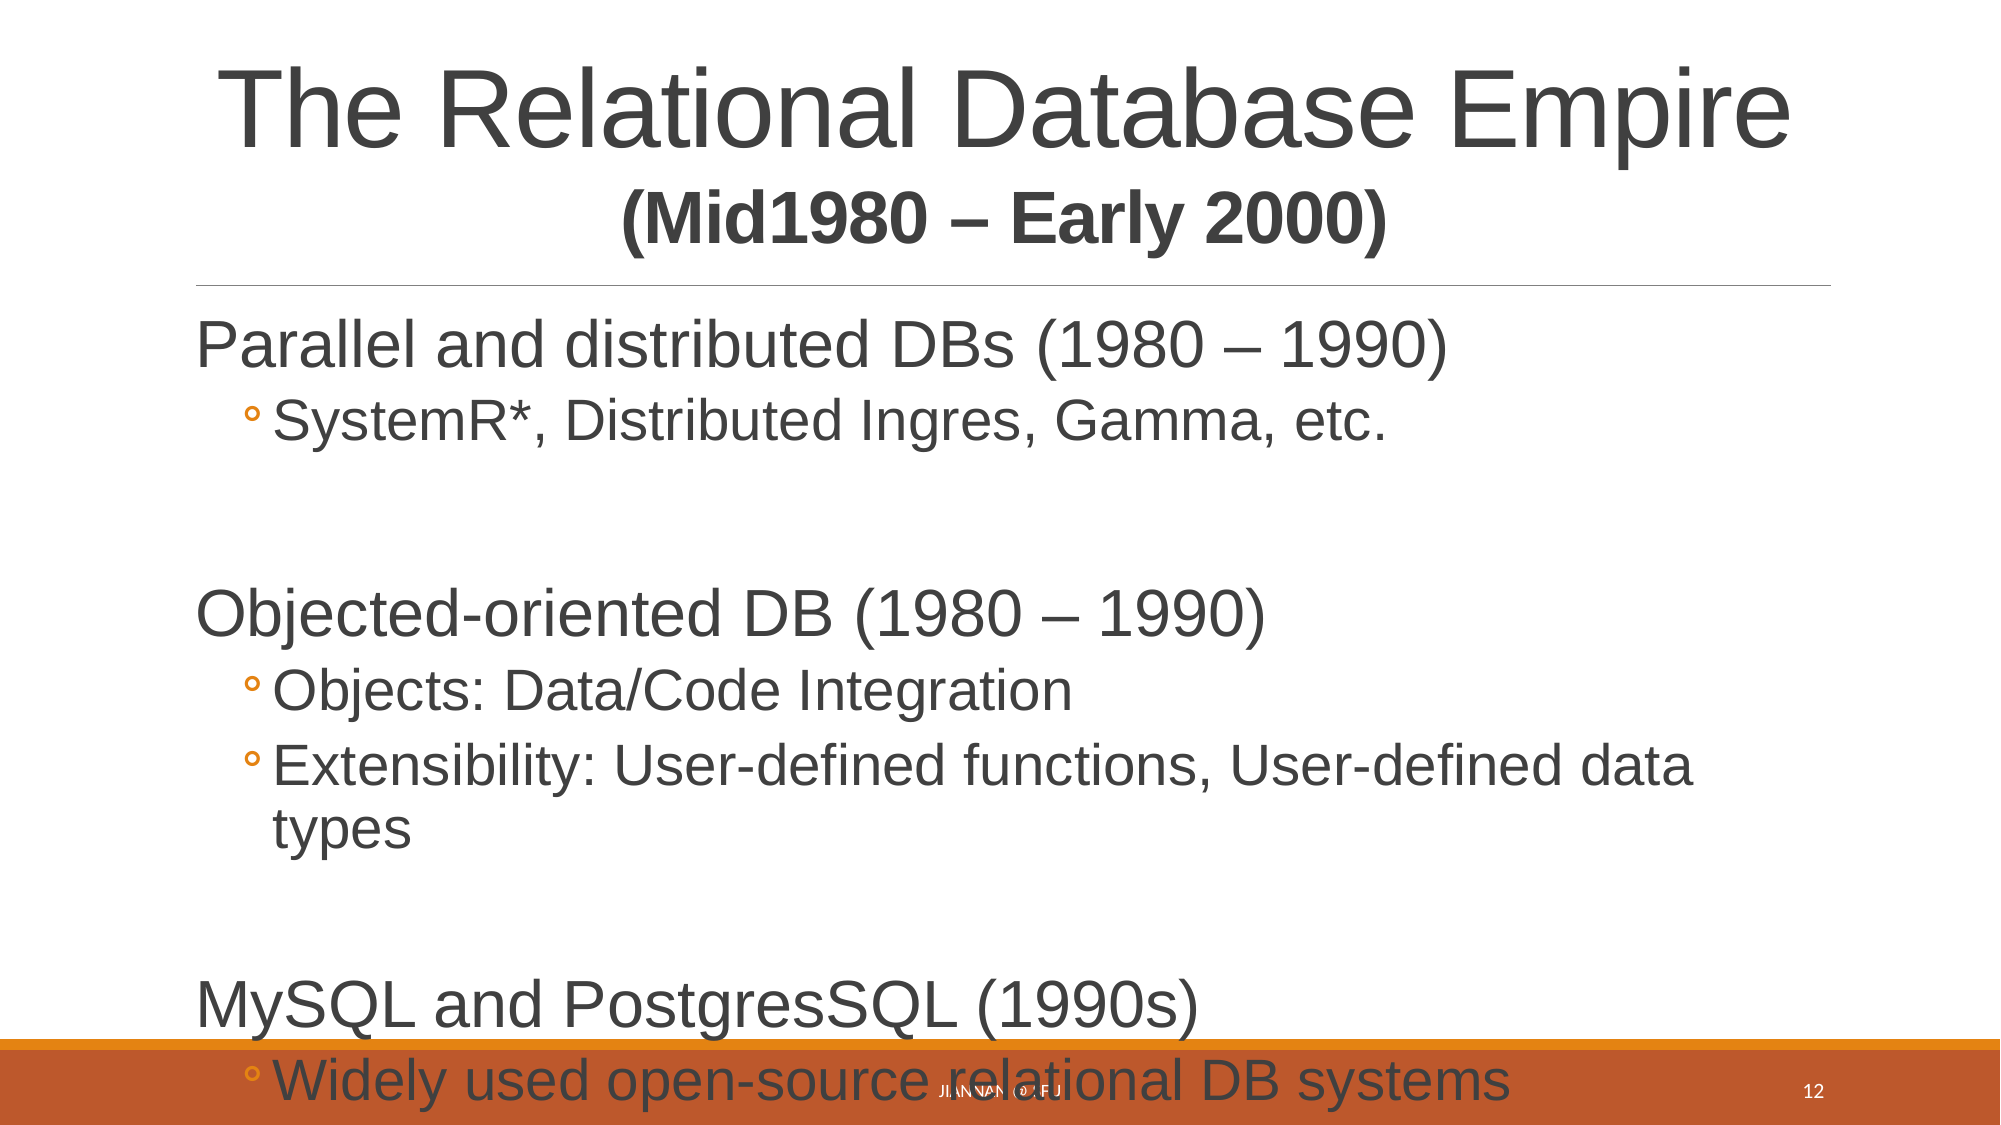

# The Relational Database Empire (Mid1980 – Early 2000)
Parallel and distributed DBs (1980 – 1990)
SystemR*, Distributed Ingres, Gamma, etc.

Objected-oriented DB (1980 – 1990)
Objects: Data/Code Integration
Extensibility: User-defined functions, User-defined data types

MySQL and PostgresSQL (1990s)
Widely used open-source relational DB systems
Jiannan @ SFU
12